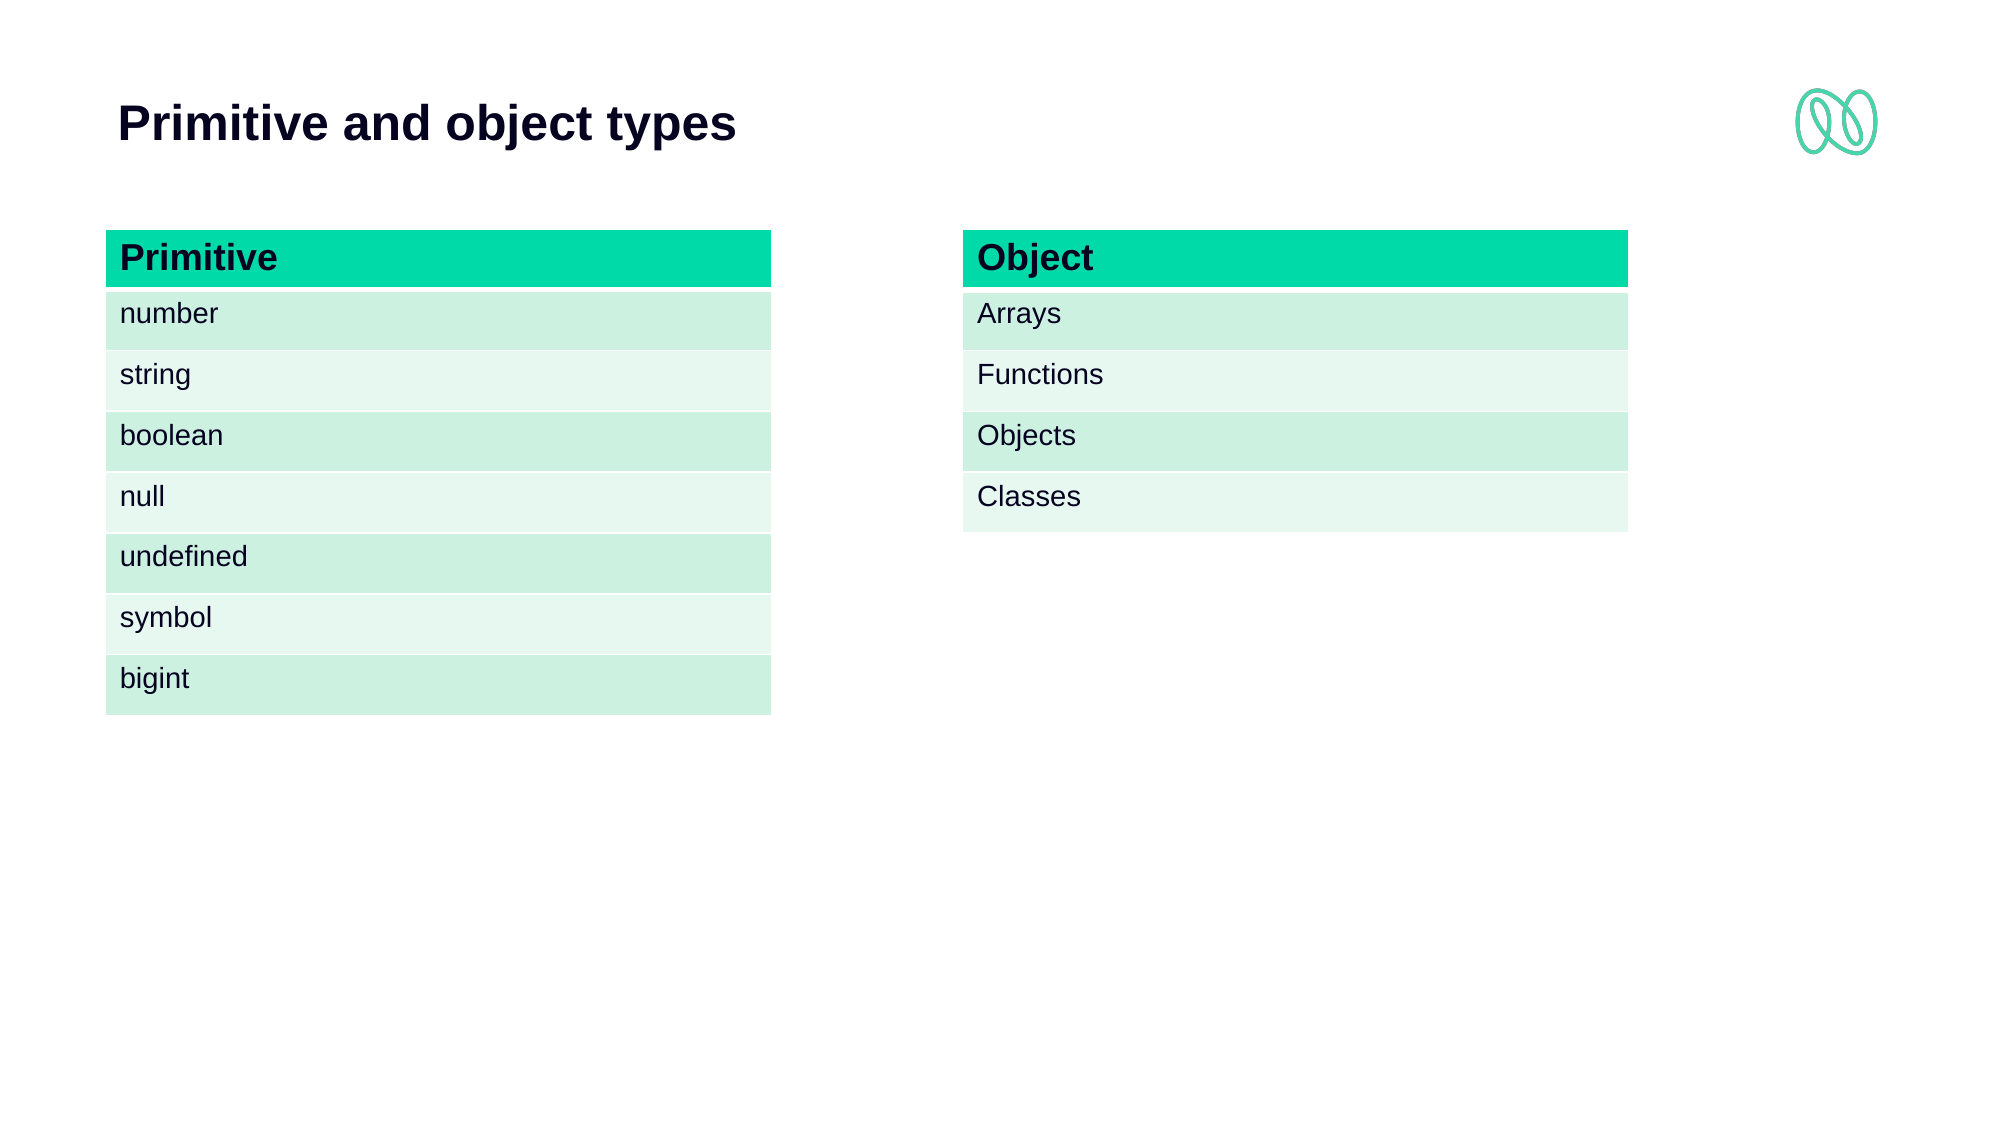

# Primitive and object types
| Primitive |
| --- |
| number |
| string |
| boolean |
| null |
| undefined |
| symbol |
| bigint |
| Object |
| --- |
| Arrays |
| Functions |
| Objects |
| Classes |